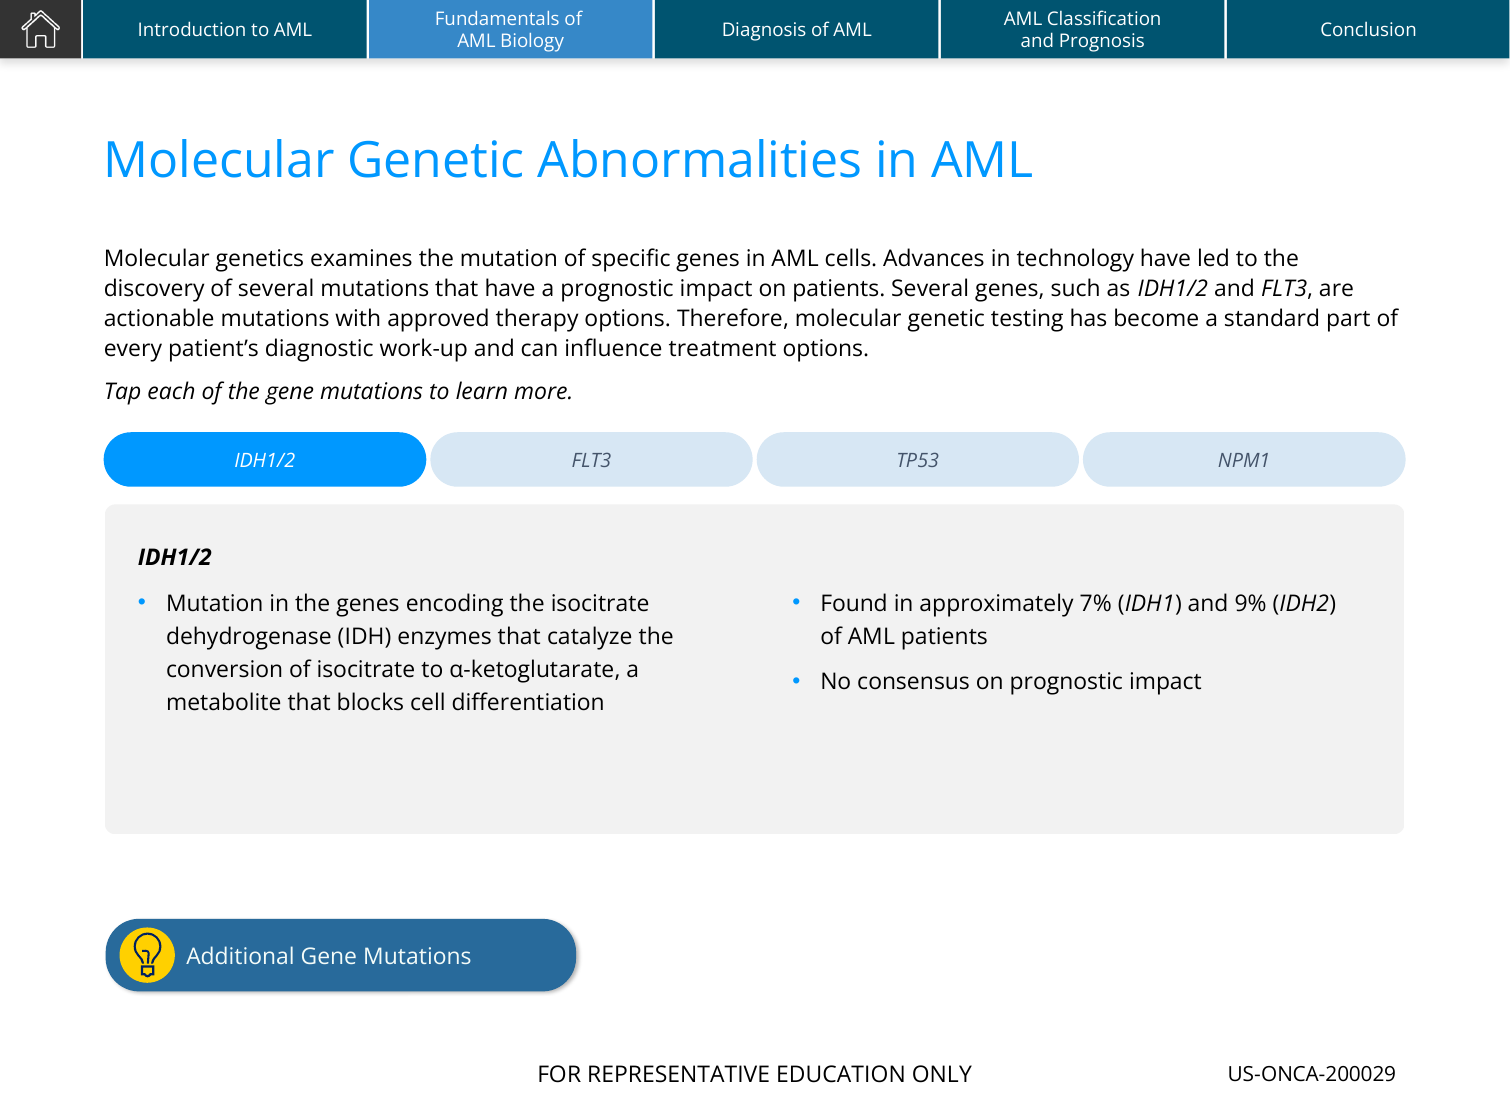

# Molecular Genetic Abnormalities in AML
Molecular genetics examines the mutation of specific genes in AML cells. Advances in technology have led to the discovery of several mutations that have a prognostic impact on patients. Several genes, such as IDH1/2 and FLT3, are actionable mutations with approved therapy options. Therefore, molecular genetic testing has become a standard part of every patient’s diagnostic work-up and can influence treatment options.
Tap each of the gene mutations to learn more.
IDH1/2
FLT3
TP53
NPM1
IDH1/2
Mutation in the genes encoding the isocitrate dehydrogenase (IDH) enzymes that catalyze the conversion of isocitrate to α-ketoglutarate, a metabolite that blocks cell differentiation

Found in approximately 7% (IDH1) and 9% (IDH2)
of AML patients
No consensus on prognostic impact

Additional Gene Mutations